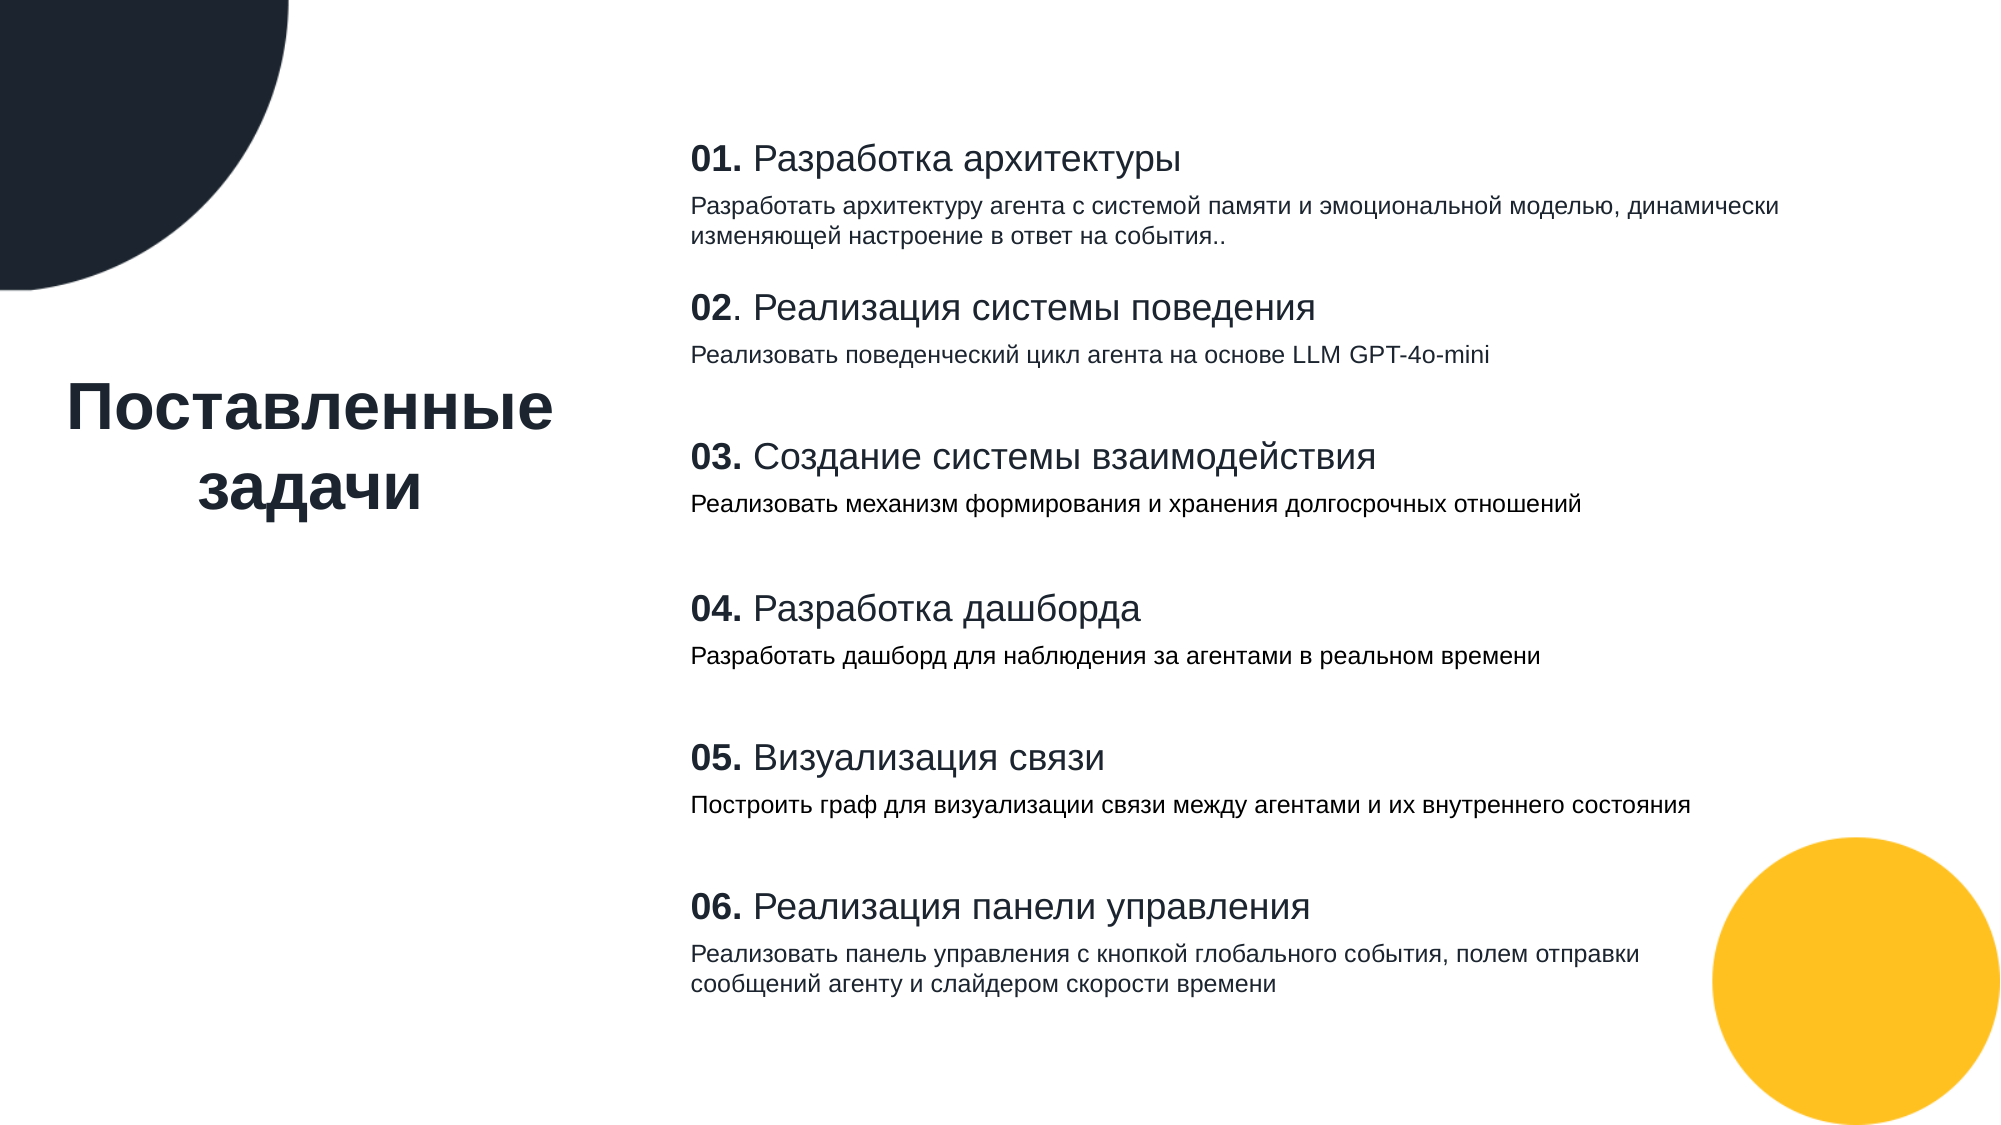

01. Разработка архитектуры
Разработать архитектуру агента с системой памяти и эмоциональной моделью, динамически изменяющей настроение в ответ на события..
02. Реализация системы поведения
Реализовать поведенческий цикл агента на основе LLM GPT-4о-mini
Поставленные задачи
03. Создание системы взаимодействия
Реализовать механизм формирования и хранения долгосрочных отношений
04. Разработка дашборда
Разработать дашборд для наблюдения за агентами в реальном времени
05. Визуализация связи
Построить граф для визуализации связи между агентами и их внутреннего состояния
06. Реализация панели управления
Реализовать панель управления с кнопкой глобального события, полем отправки сообщений агенту и слайдером скорости времени